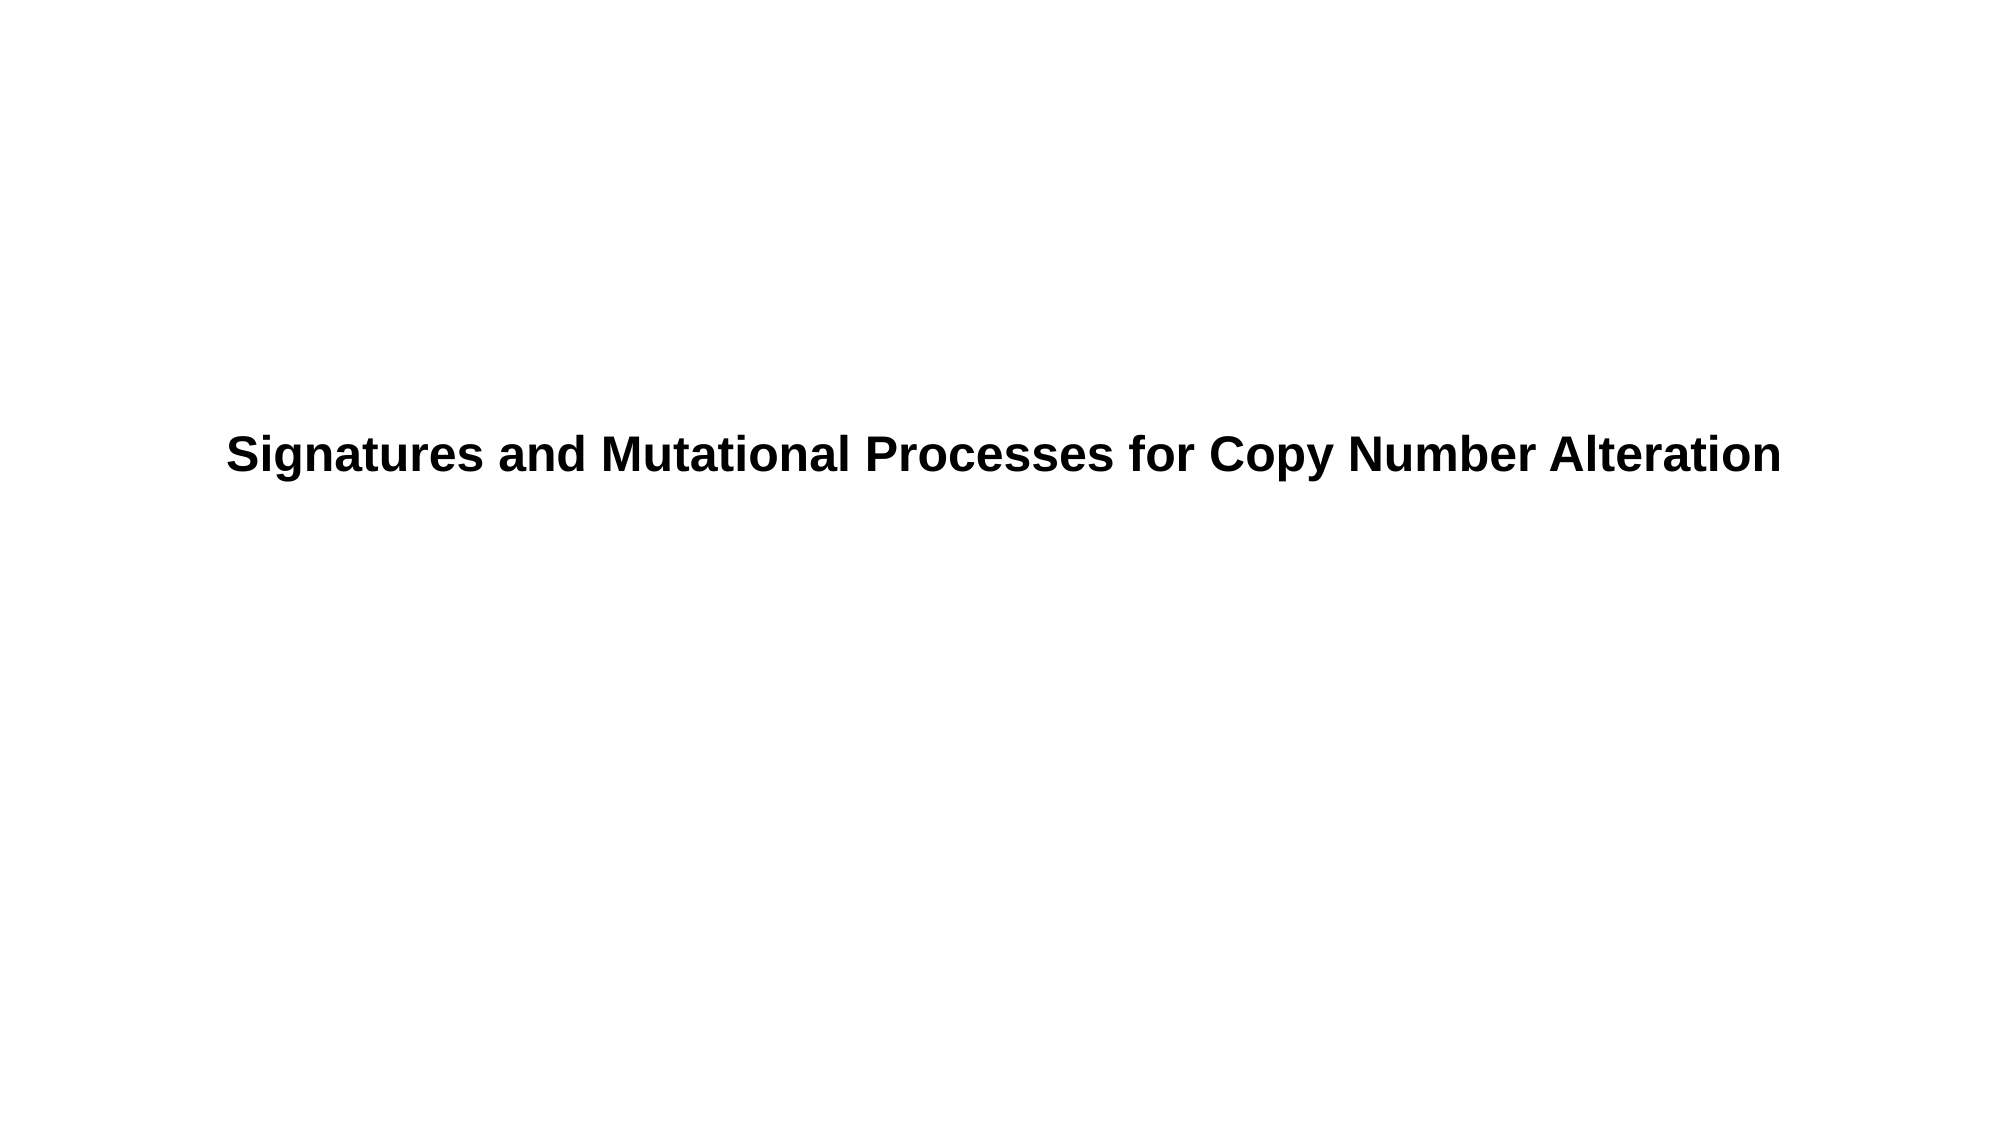

Signatures and Mutational Processes for Copy Number Alteration